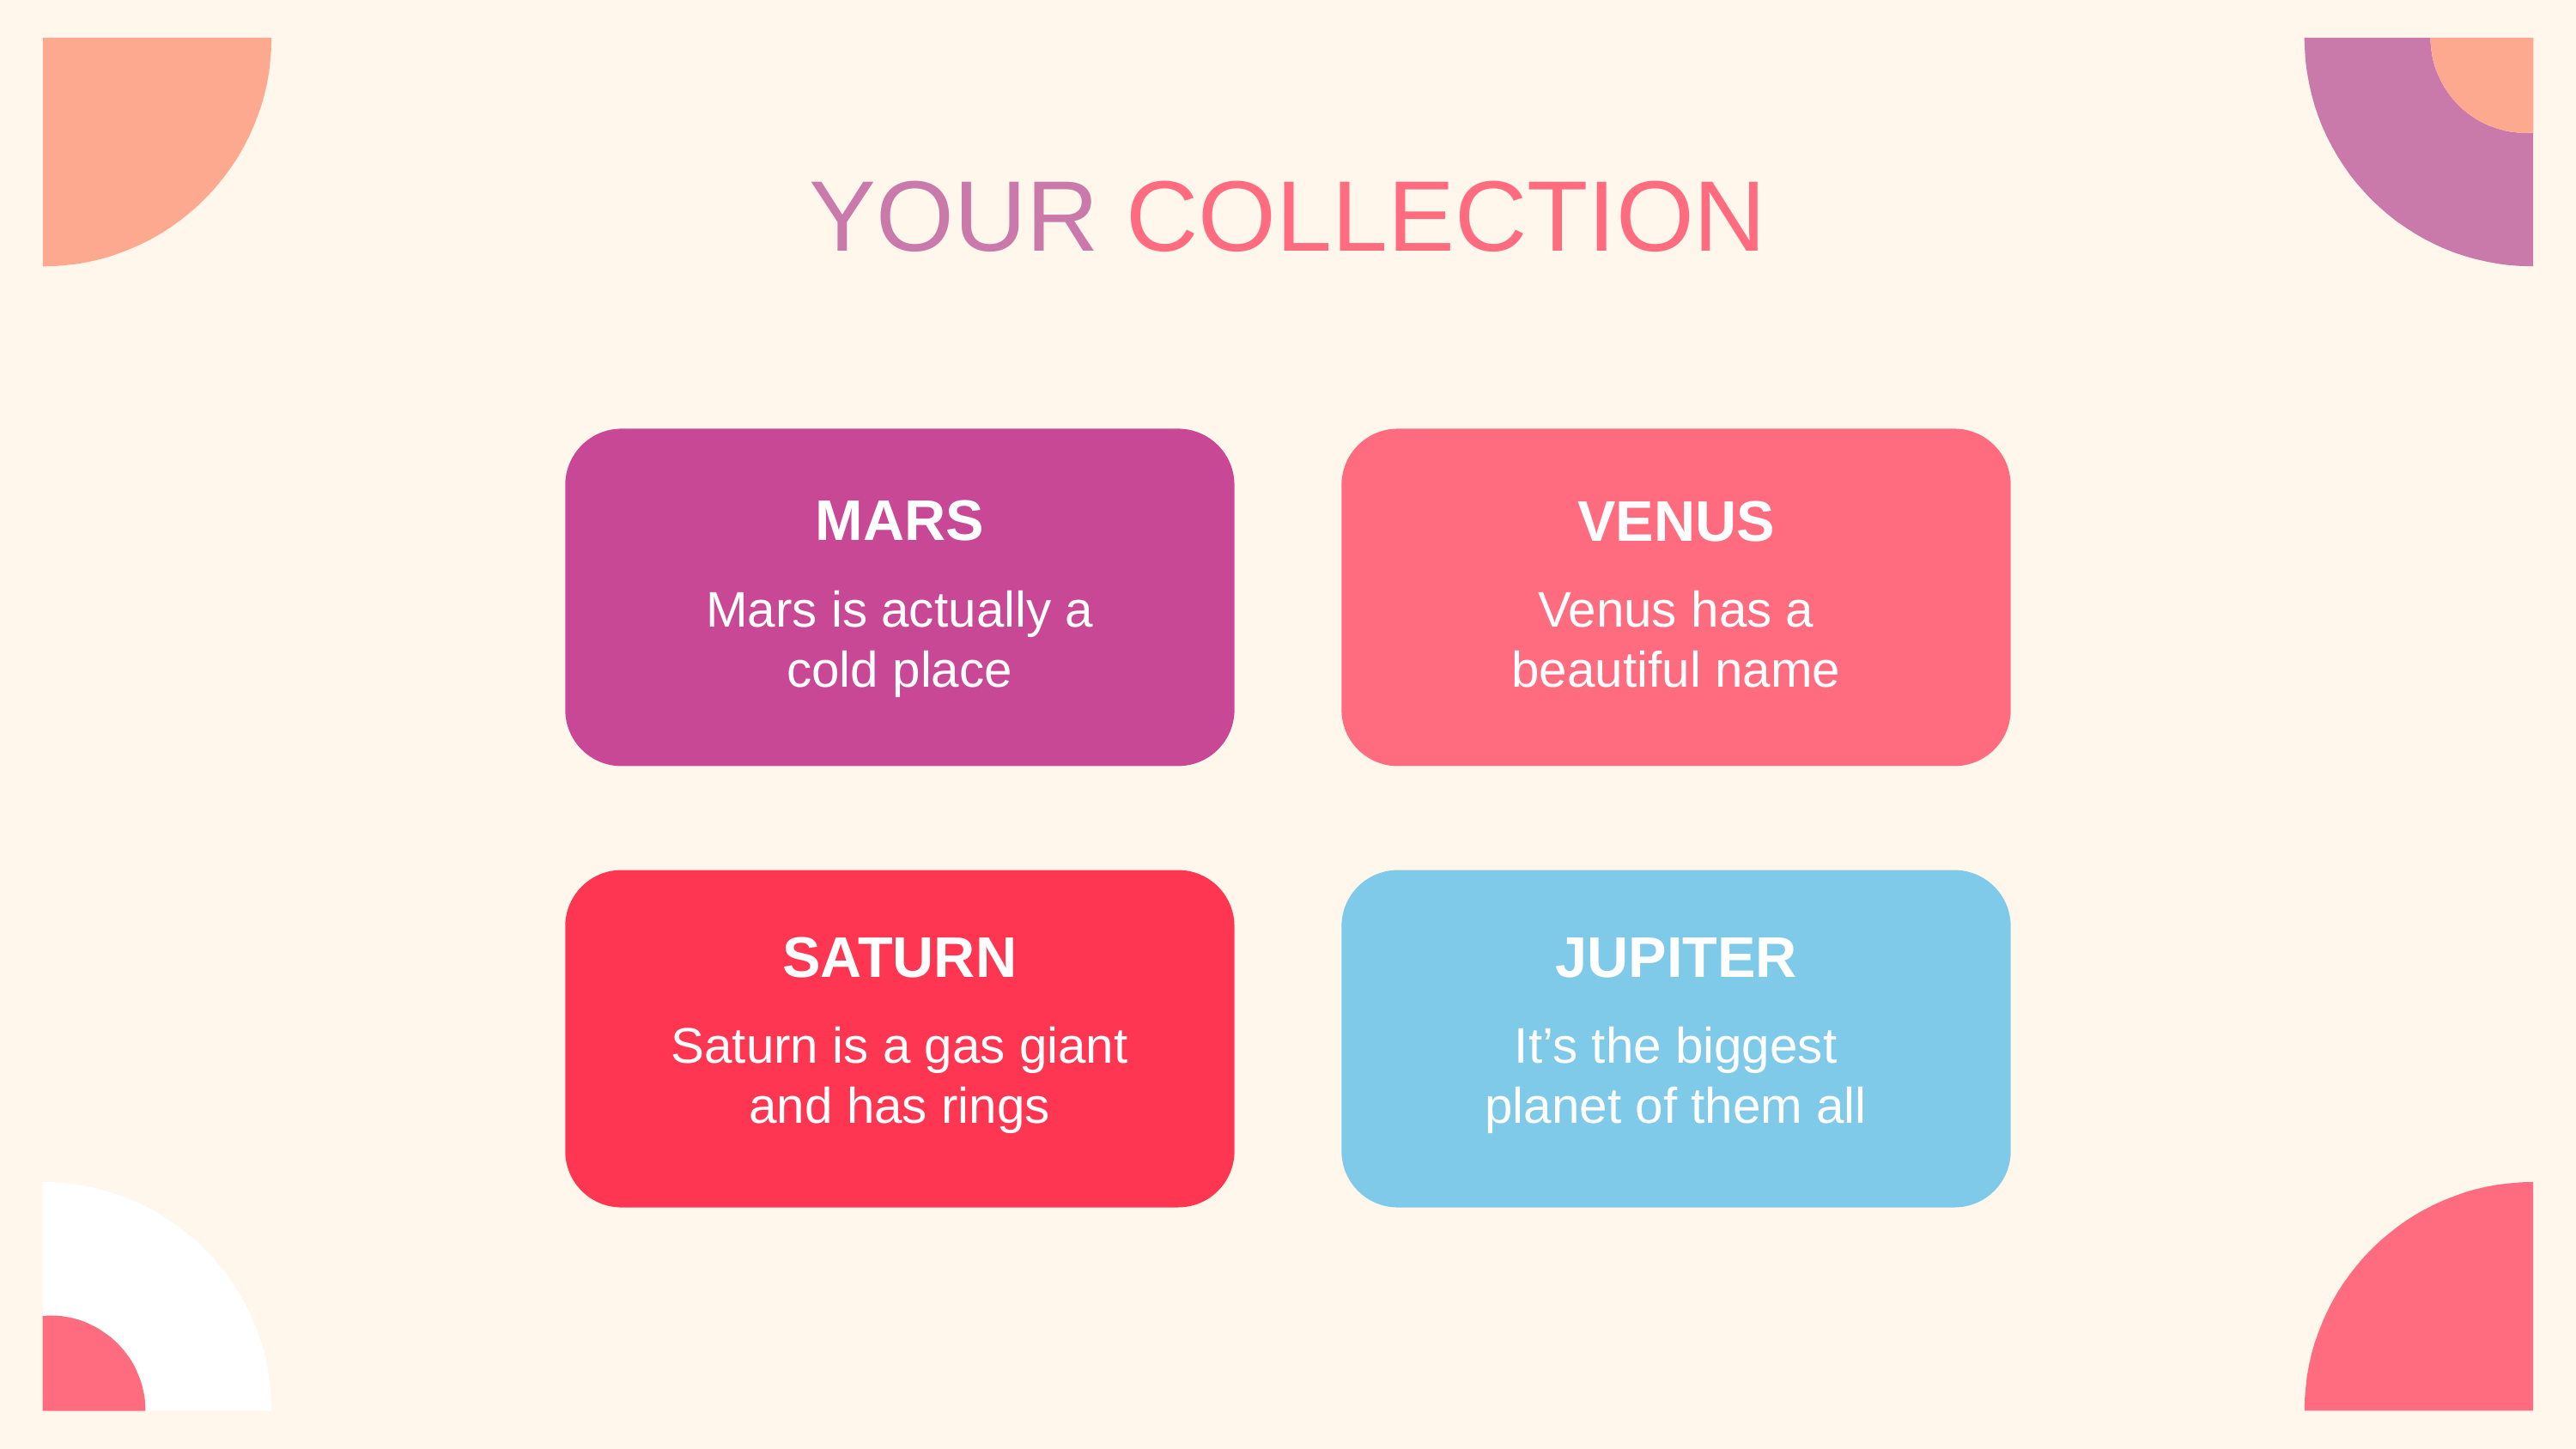

# YOUR COLLECTION

MARS
VENUS
Mars is actually a cold place
Venus has a beautiful name

SATURN
JUPITER
Saturn is a gas giant and has rings
It’s the biggest planet of them all